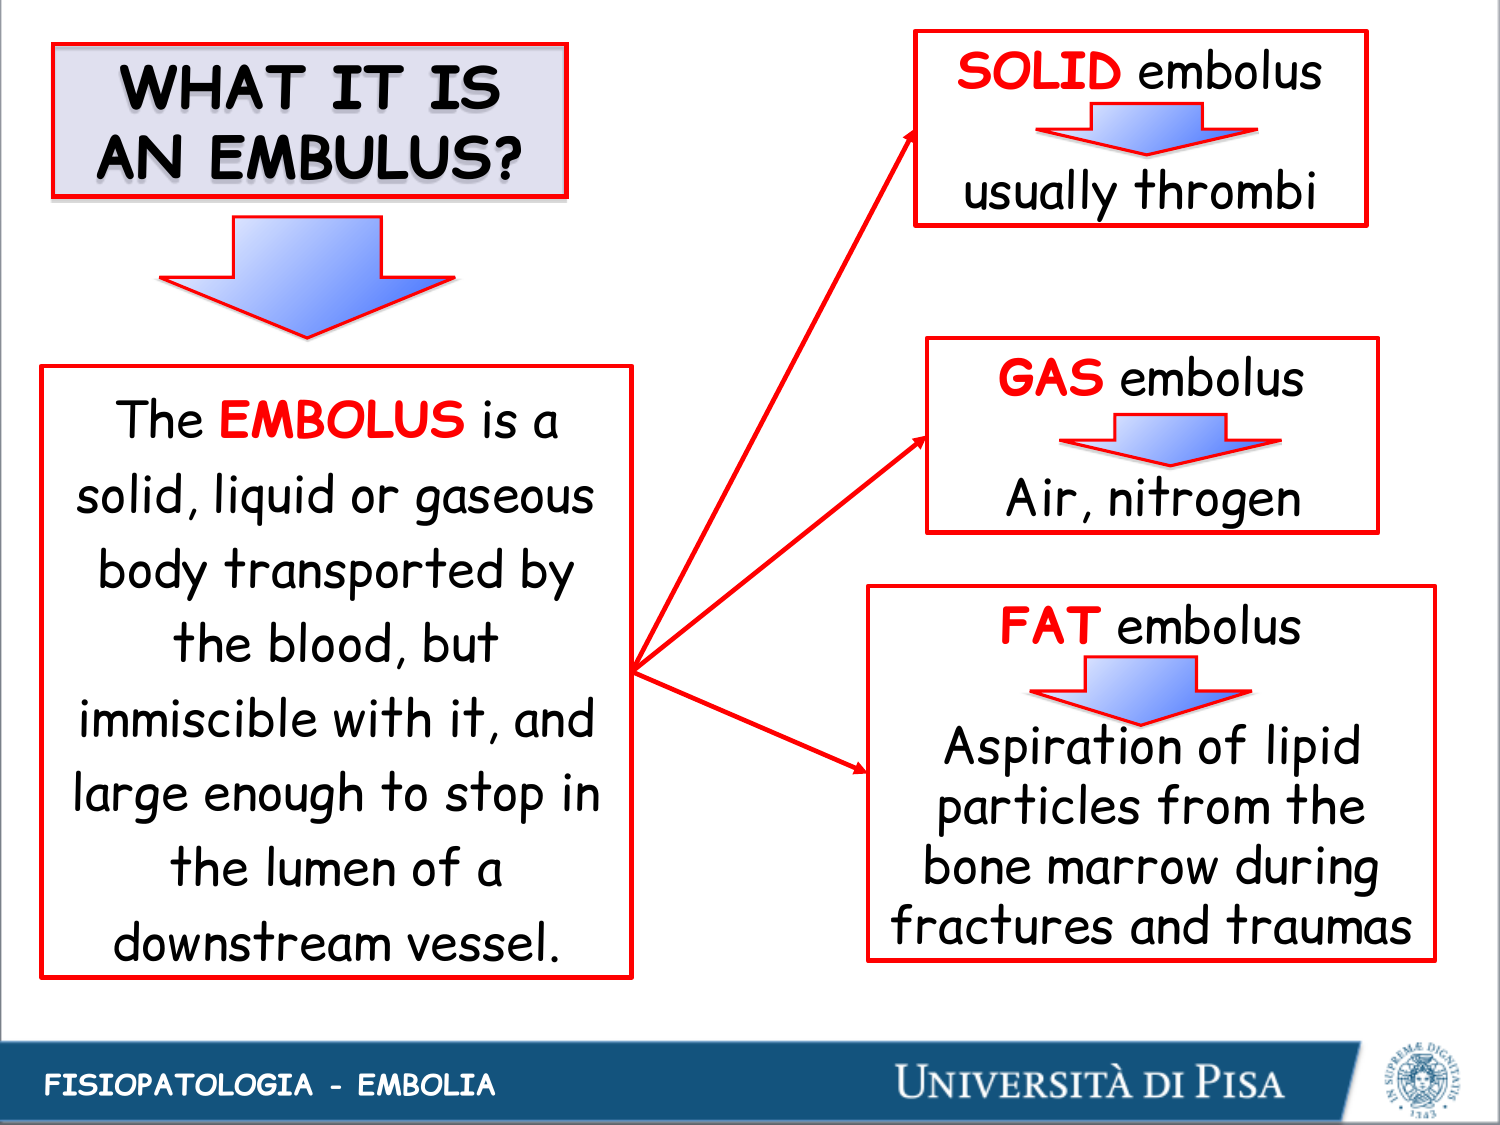

SOLID embolus

usually thrombi
WHAT IT IS
AN EMBULUS?

GAS embolus

Air, nitrogen
The EMBOLUS is a solid, liquid or gaseous body transported by the blood, but immiscible with it, and large enough to stop in the lumen of a downstream vessel.

FAT embolus

Aspiration of lipid particles from the bone marrow during fractures and traumas
FISIOPATOLOGIA - EMBOLIA